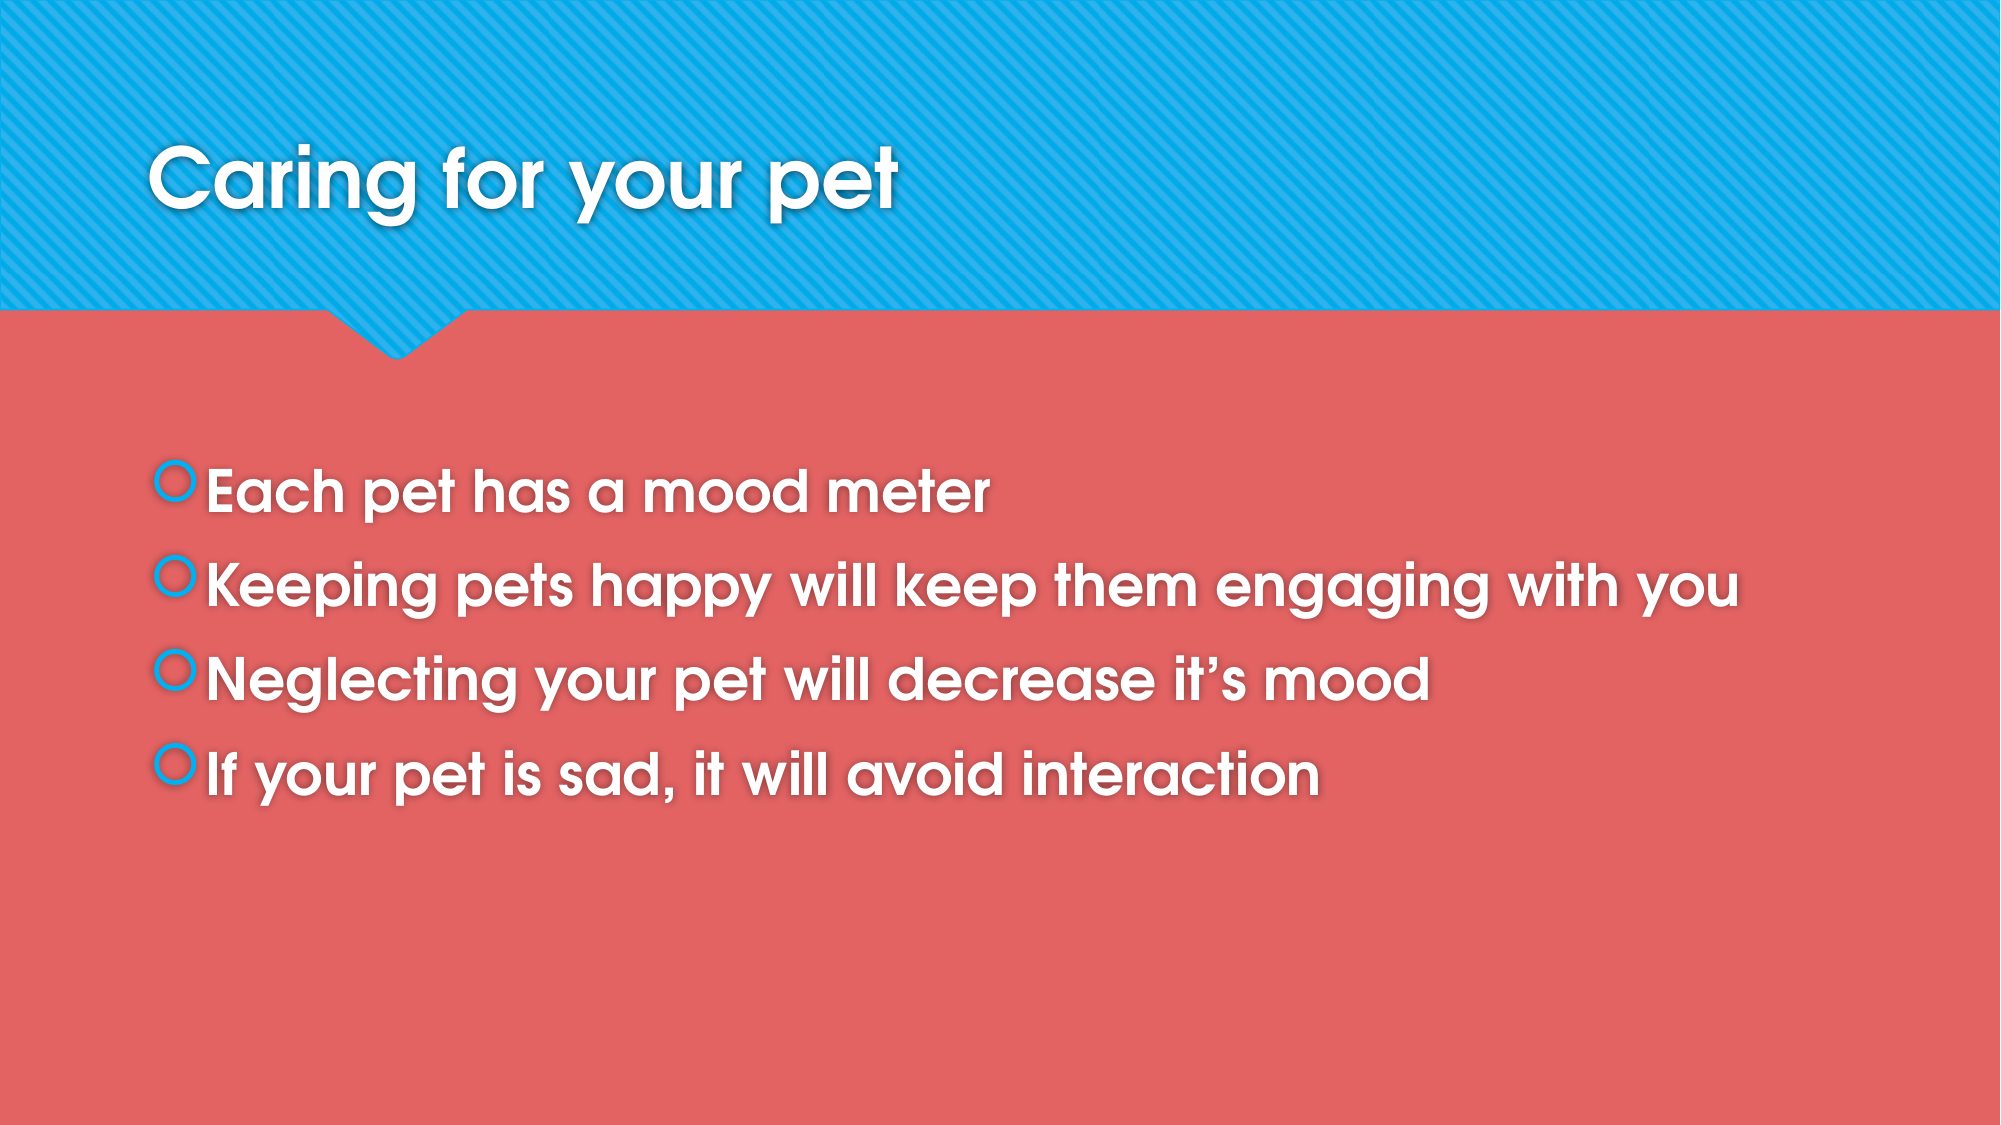

# Caring for your pet
Each pet has a mood meter
Keeping pets happy will keep them engaging with you
Neglecting your pet will decrease it’s mood
If your pet is sad, it will avoid interaction